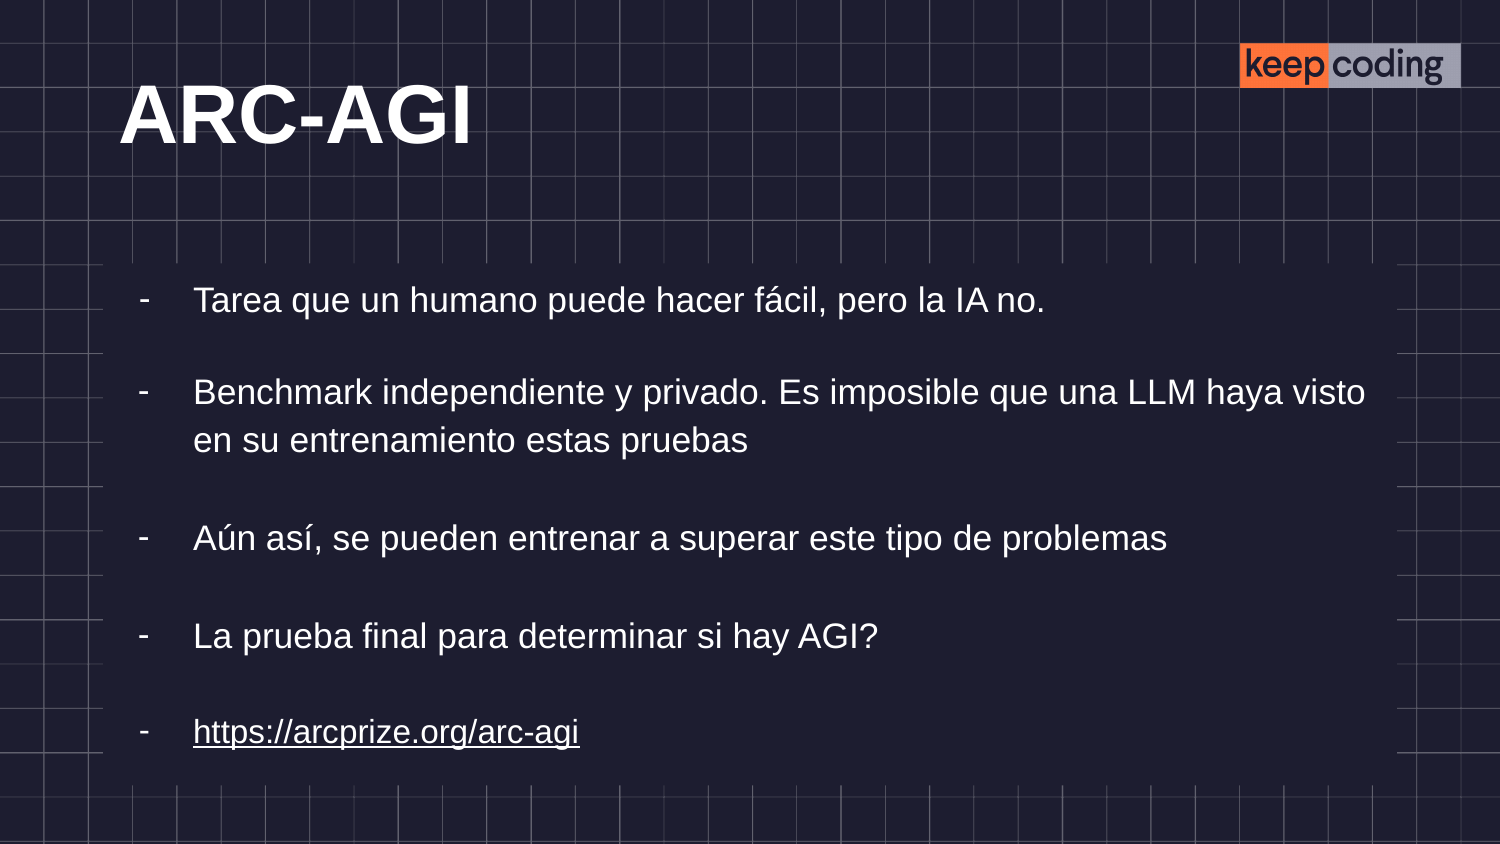

# ARC-AGI

Tarea que un humano puede hacer fácil, pero la IA no.
Benchmark independiente y privado. Es imposible que una LLM haya visto en su entrenamiento estas pruebas
Aún así, se pueden entrenar a superar este tipo de problemas
La prueba final para determinar si hay AGI?
https://arcprize.org/arc-agi